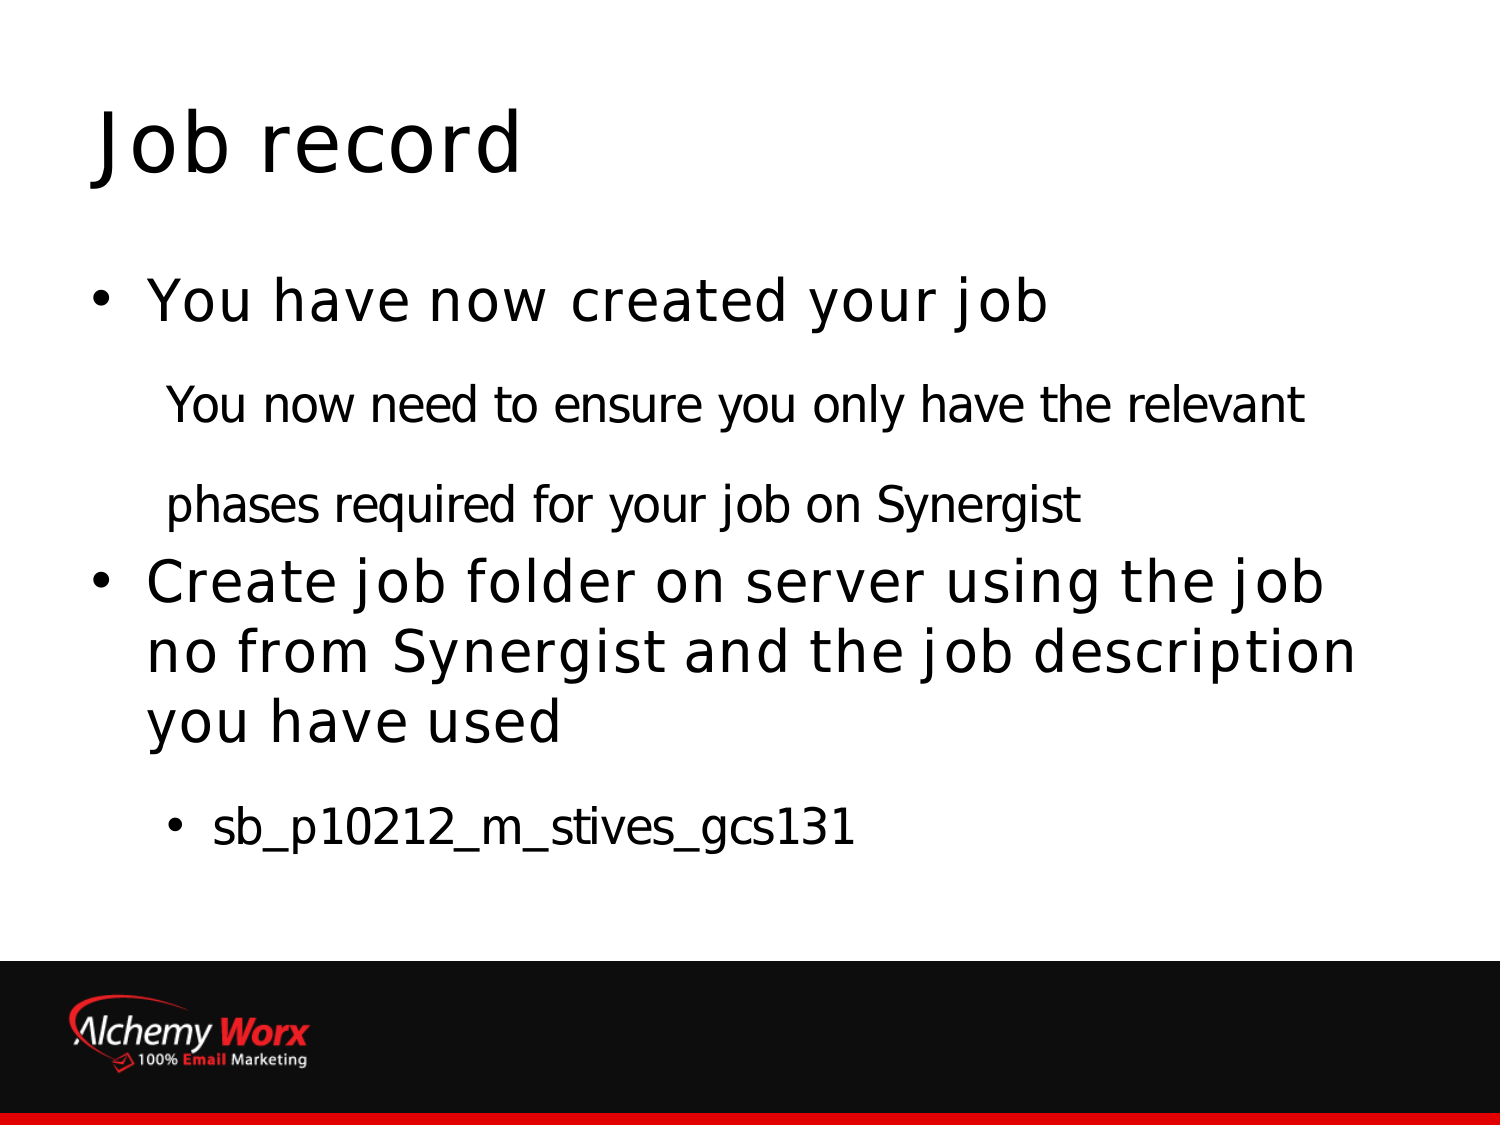

# Job record
You have now created your job
You now need to ensure you only have the relevant
phases required for your job on Synergist
Create job folder on server using the job no from Synergist and the job description you have used
sb_p10212_m_stives_gcs131